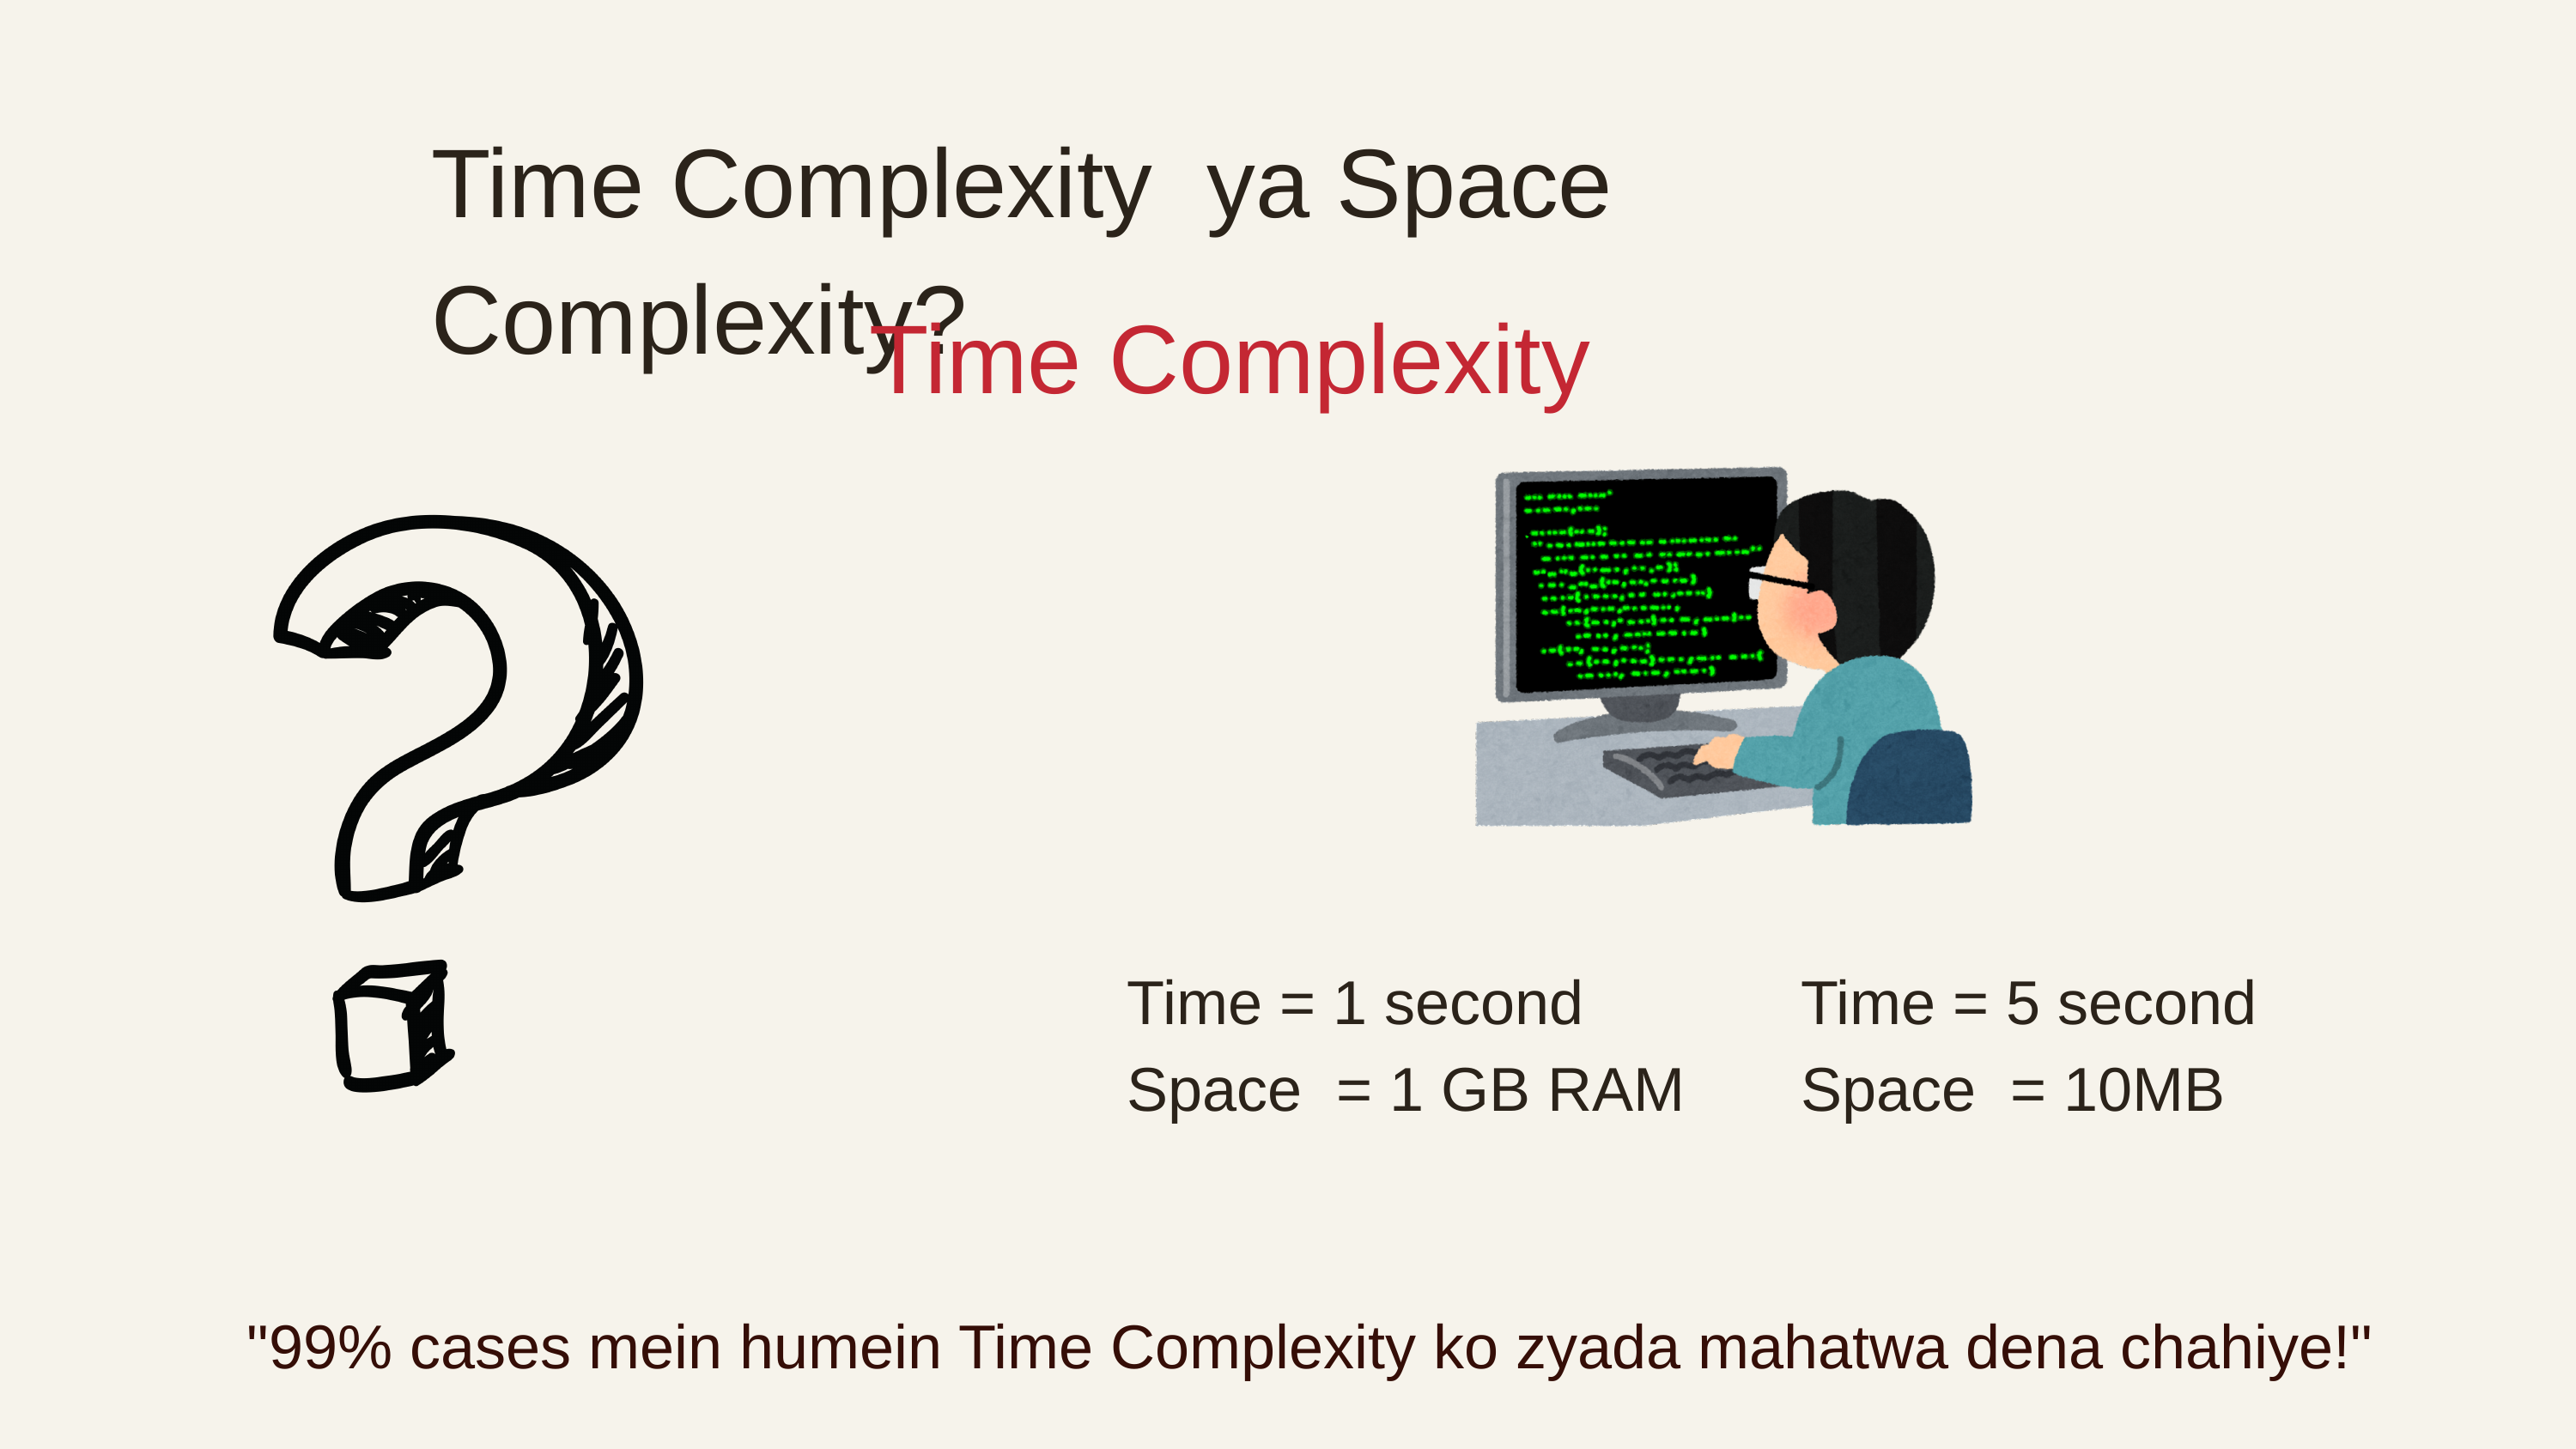

Time Complexity  ya Space Complexity?
Time Complexity

Time = 1 second
Space  = 1 GB RAM
Time = 5 second
Space  = 10MB
"99% cases mein humein Time Complexity ko zyada mahatwa dena chahiye!"